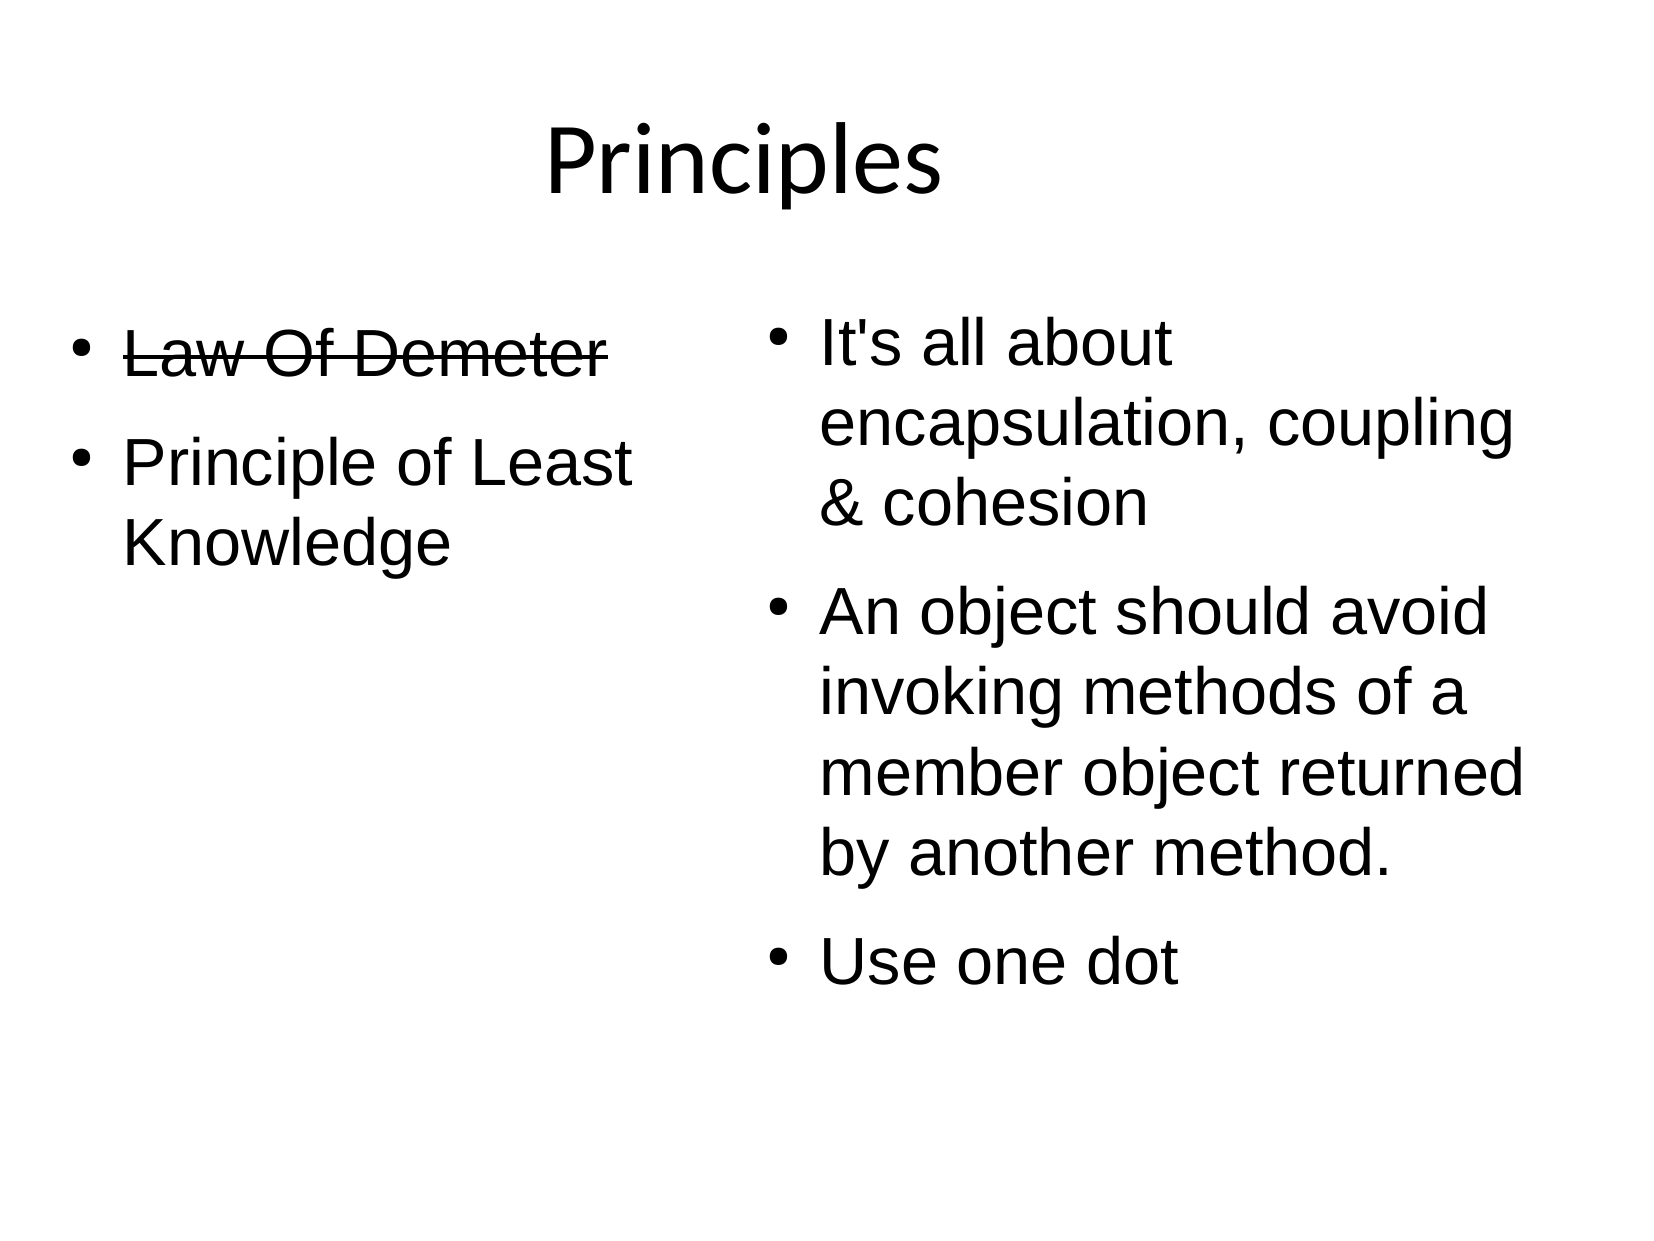

Principles
It's all about encapsulation, coupling & cohesion
An object should avoid invoking methods of a member object returned by another method.
Use one dot
Law Of Demeter
Principle of Least Knowledge